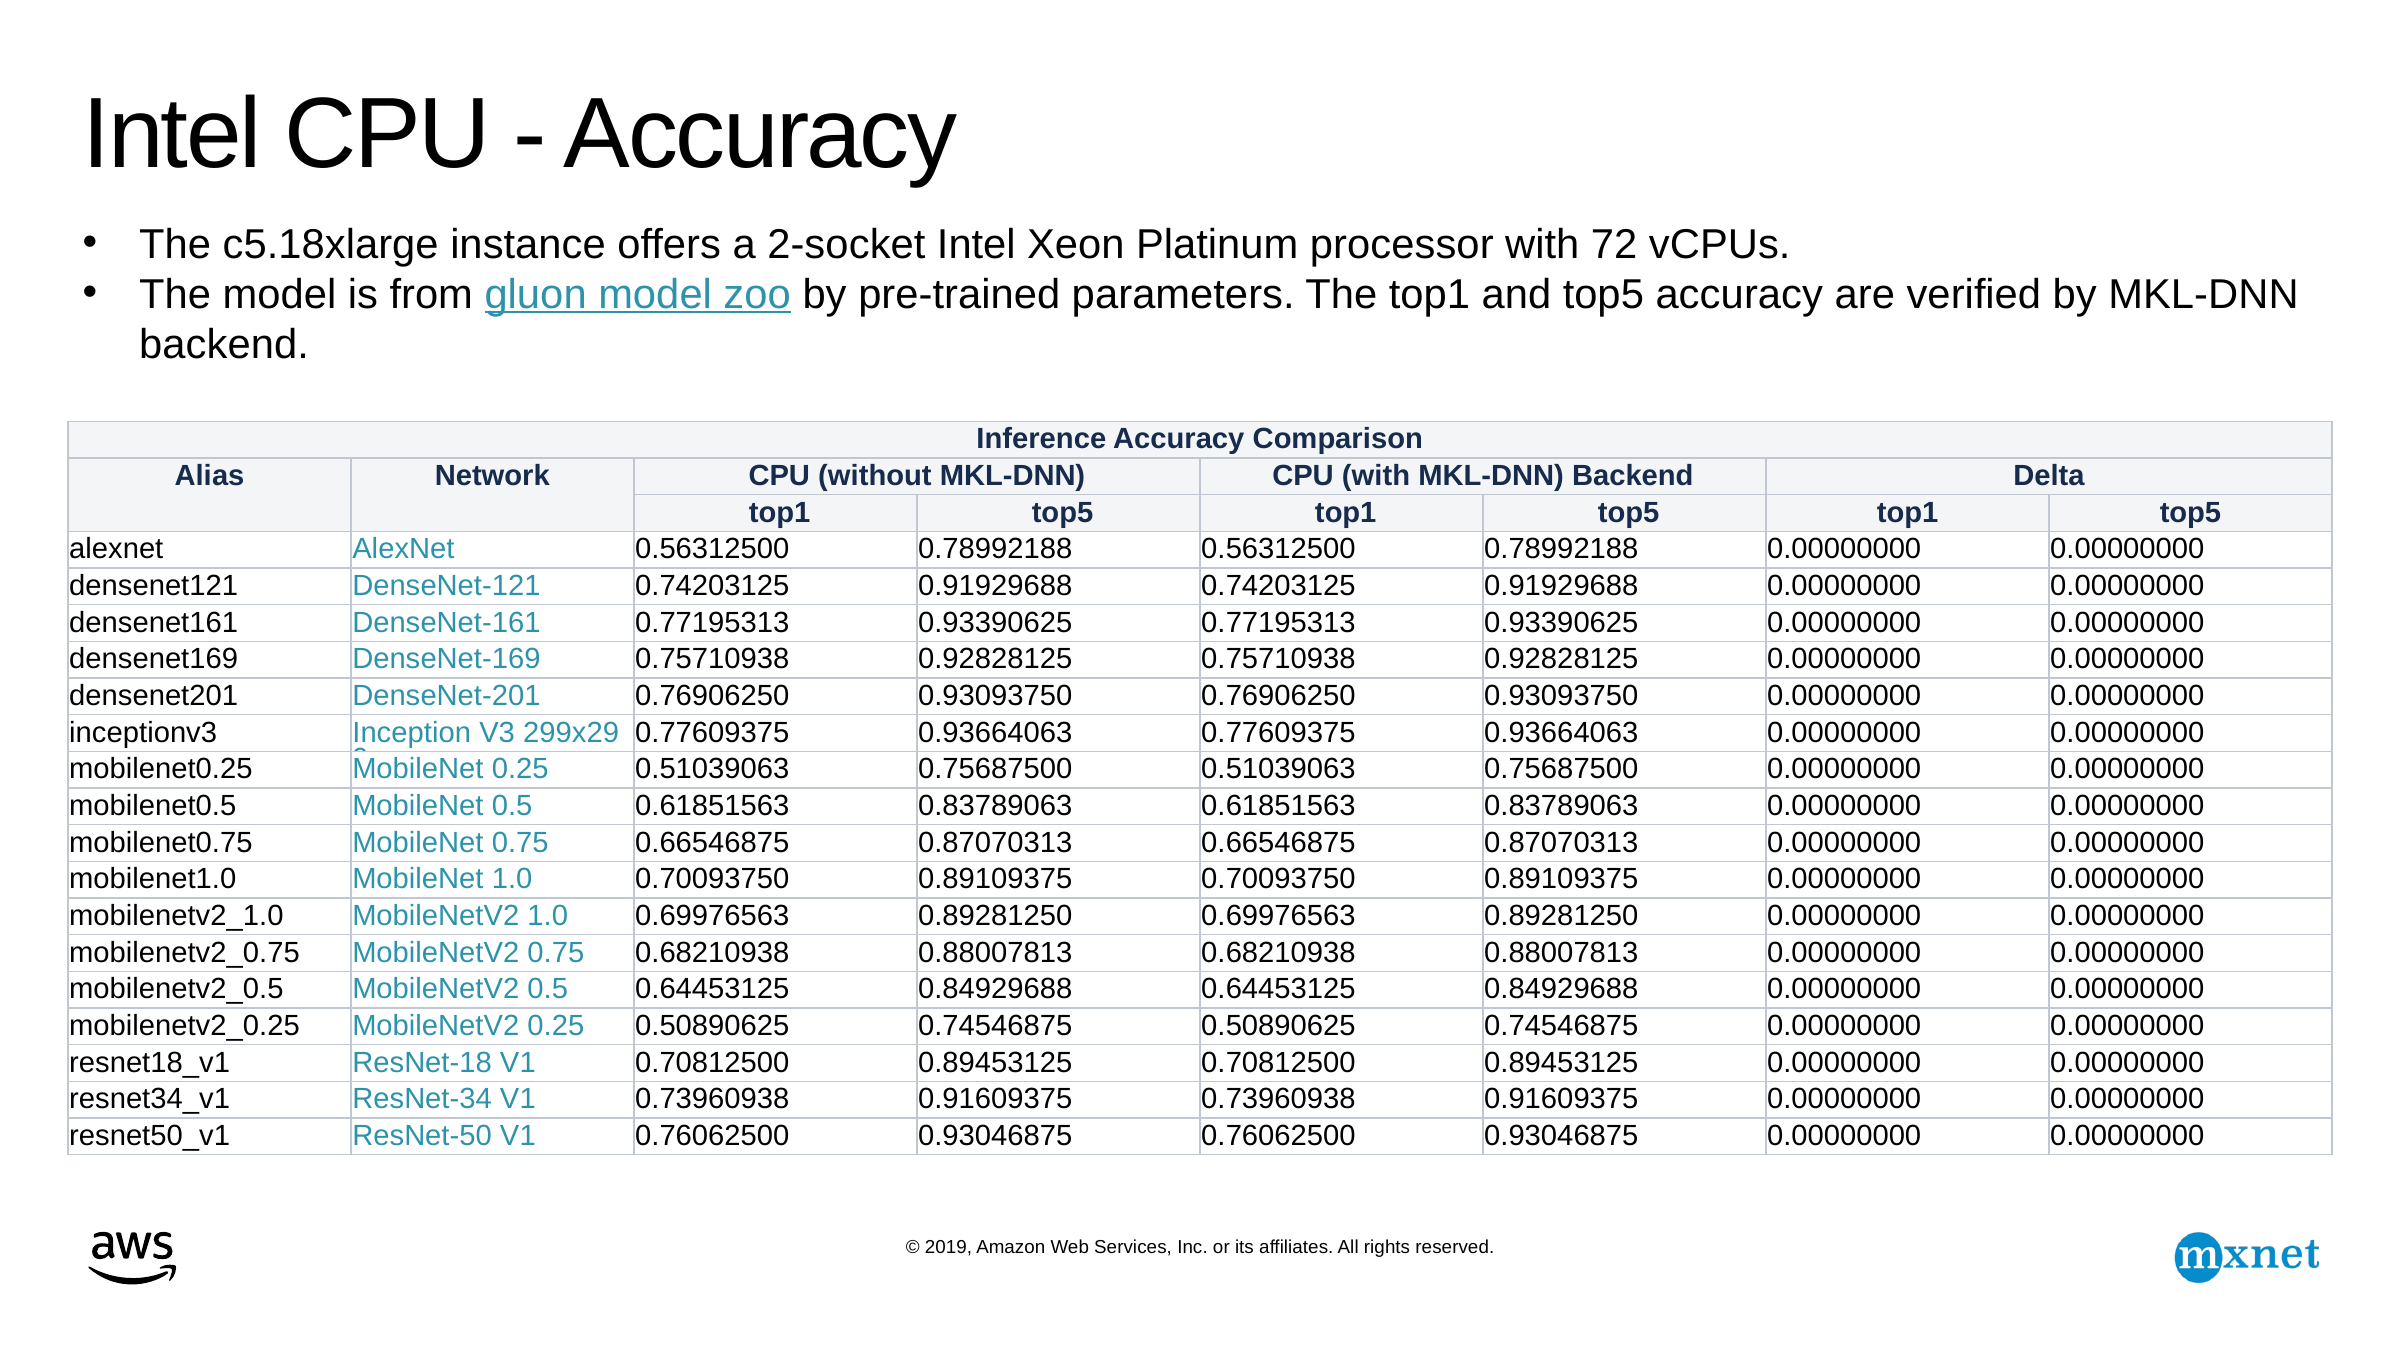

# Intel CPU - Accuracy
The c5.18xlarge instance offers a 2-socket Intel Xeon Platinum processor with 72 vCPUs.
The model is from gluon model zoo by pre-trained parameters. The top1 and top5 accuracy are verified by MKL-DNN backend.
| Inference Accuracy Comparison |  |  |  |  |  |  |  |
| --- | --- | --- | --- | --- | --- | --- | --- |
| Alias | Network | CPU (without MKL-DNN) |  | CPU (with MKL-DNN) Backend |  | Delta |  |
|  |  | top1 | top5 | top1 | top5 | top1 | top5 |
| alexnet | AlexNet | 0.56312500 | 0.78992188 | 0.56312500 | 0.78992188 | 0.00000000 | 0.00000000 |
| densenet121 | DenseNet-121 | 0.74203125 | 0.91929688 | 0.74203125 | 0.91929688 | 0.00000000 | 0.00000000 |
| densenet161 | DenseNet-161 | 0.77195313 | 0.93390625 | 0.77195313 | 0.93390625 | 0.00000000 | 0.00000000 |
| densenet169 | DenseNet-169 | 0.75710938 | 0.92828125 | 0.75710938 | 0.92828125 | 0.00000000 | 0.00000000 |
| densenet201 | DenseNet-201 | 0.76906250 | 0.93093750 | 0.76906250 | 0.93093750 | 0.00000000 | 0.00000000 |
| inceptionv3 | Inception V3 299x299 | 0.77609375 | 0.93664063 | 0.77609375 | 0.93664063 | 0.00000000 | 0.00000000 |
| mobilenet0.25 | MobileNet 0.25 | 0.51039063 | 0.75687500 | 0.51039063 | 0.75687500 | 0.00000000 | 0.00000000 |
| mobilenet0.5 | MobileNet 0.5 | 0.61851563 | 0.83789063 | 0.61851563 | 0.83789063 | 0.00000000 | 0.00000000 |
| mobilenet0.75 | MobileNet 0.75 | 0.66546875 | 0.87070313 | 0.66546875 | 0.87070313 | 0.00000000 | 0.00000000 |
| mobilenet1.0 | MobileNet 1.0 | 0.70093750 | 0.89109375 | 0.70093750 | 0.89109375 | 0.00000000 | 0.00000000 |
| mobilenetv2\_1.0 | MobileNetV2 1.0 | 0.69976563 | 0.89281250 | 0.69976563 | 0.89281250 | 0.00000000 | 0.00000000 |
| mobilenetv2\_0.75 | MobileNetV2 0.75 | 0.68210938 | 0.88007813 | 0.68210938 | 0.88007813 | 0.00000000 | 0.00000000 |
| mobilenetv2\_0.5 | MobileNetV2 0.5 | 0.64453125 | 0.84929688 | 0.64453125 | 0.84929688 | 0.00000000 | 0.00000000 |
| mobilenetv2\_0.25 | MobileNetV2 0.25 | 0.50890625 | 0.74546875 | 0.50890625 | 0.74546875 | 0.00000000 | 0.00000000 |
| resnet18\_v1 | ResNet-18 V1 | 0.70812500 | 0.89453125 | 0.70812500 | 0.89453125 | 0.00000000 | 0.00000000 |
| resnet34\_v1 | ResNet-34 V1 | 0.73960938 | 0.91609375 | 0.73960938 | 0.91609375 | 0.00000000 | 0.00000000 |
| resnet50\_v1 | ResNet-50 V1 | 0.76062500 | 0.93046875 | 0.76062500 | 0.93046875 | 0.00000000 | 0.00000000 |